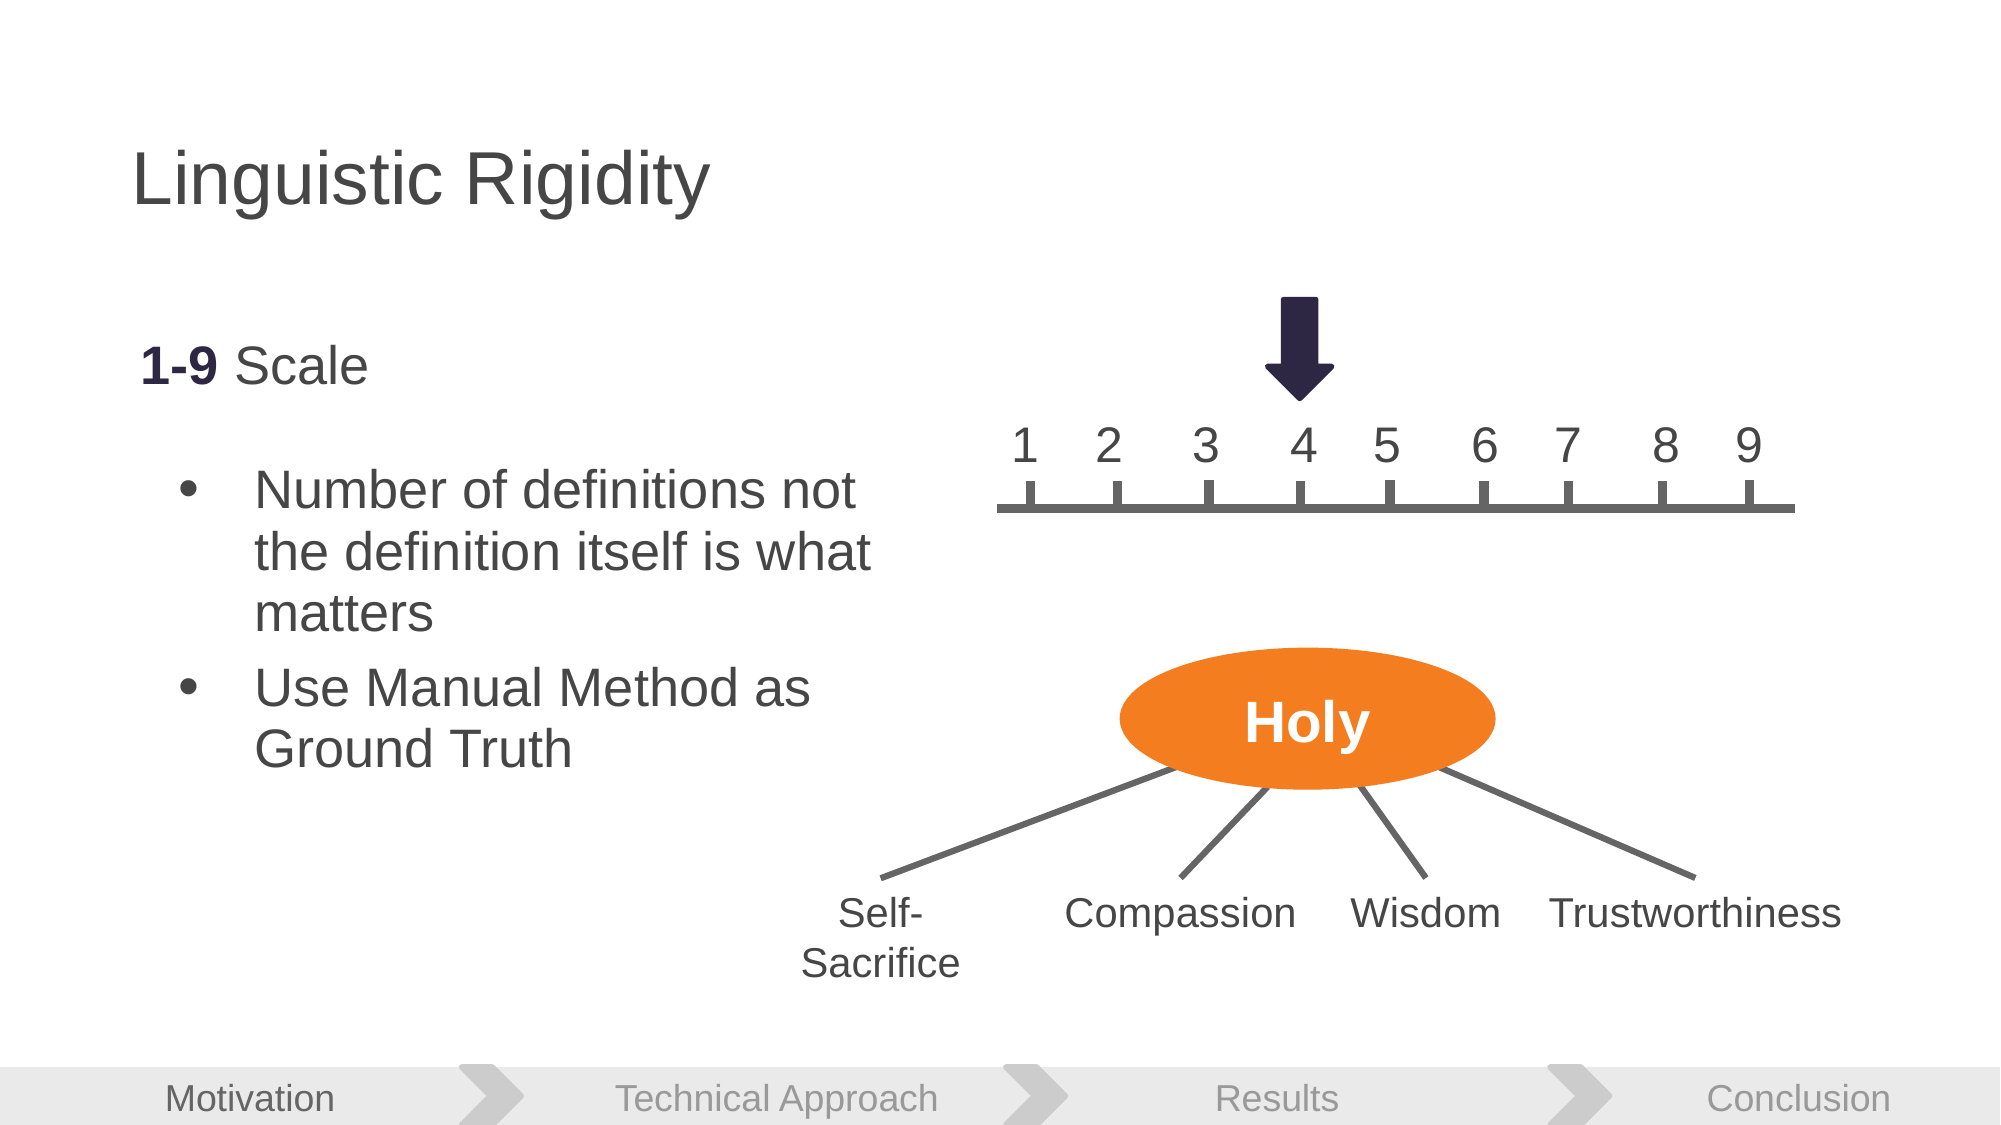

# Linguistic Rigidity

1    2     3     4    5     6    7     8    9
1-9 Scale

Number of definitions not the definition itself is what matters
Use Manual Method as Ground Truth
Holy
Compassion
Wisdom
Trustworthiness
Self-Sacrifice
Holy

	Motivation 		Technical Approach 		Results 			    Conclusion